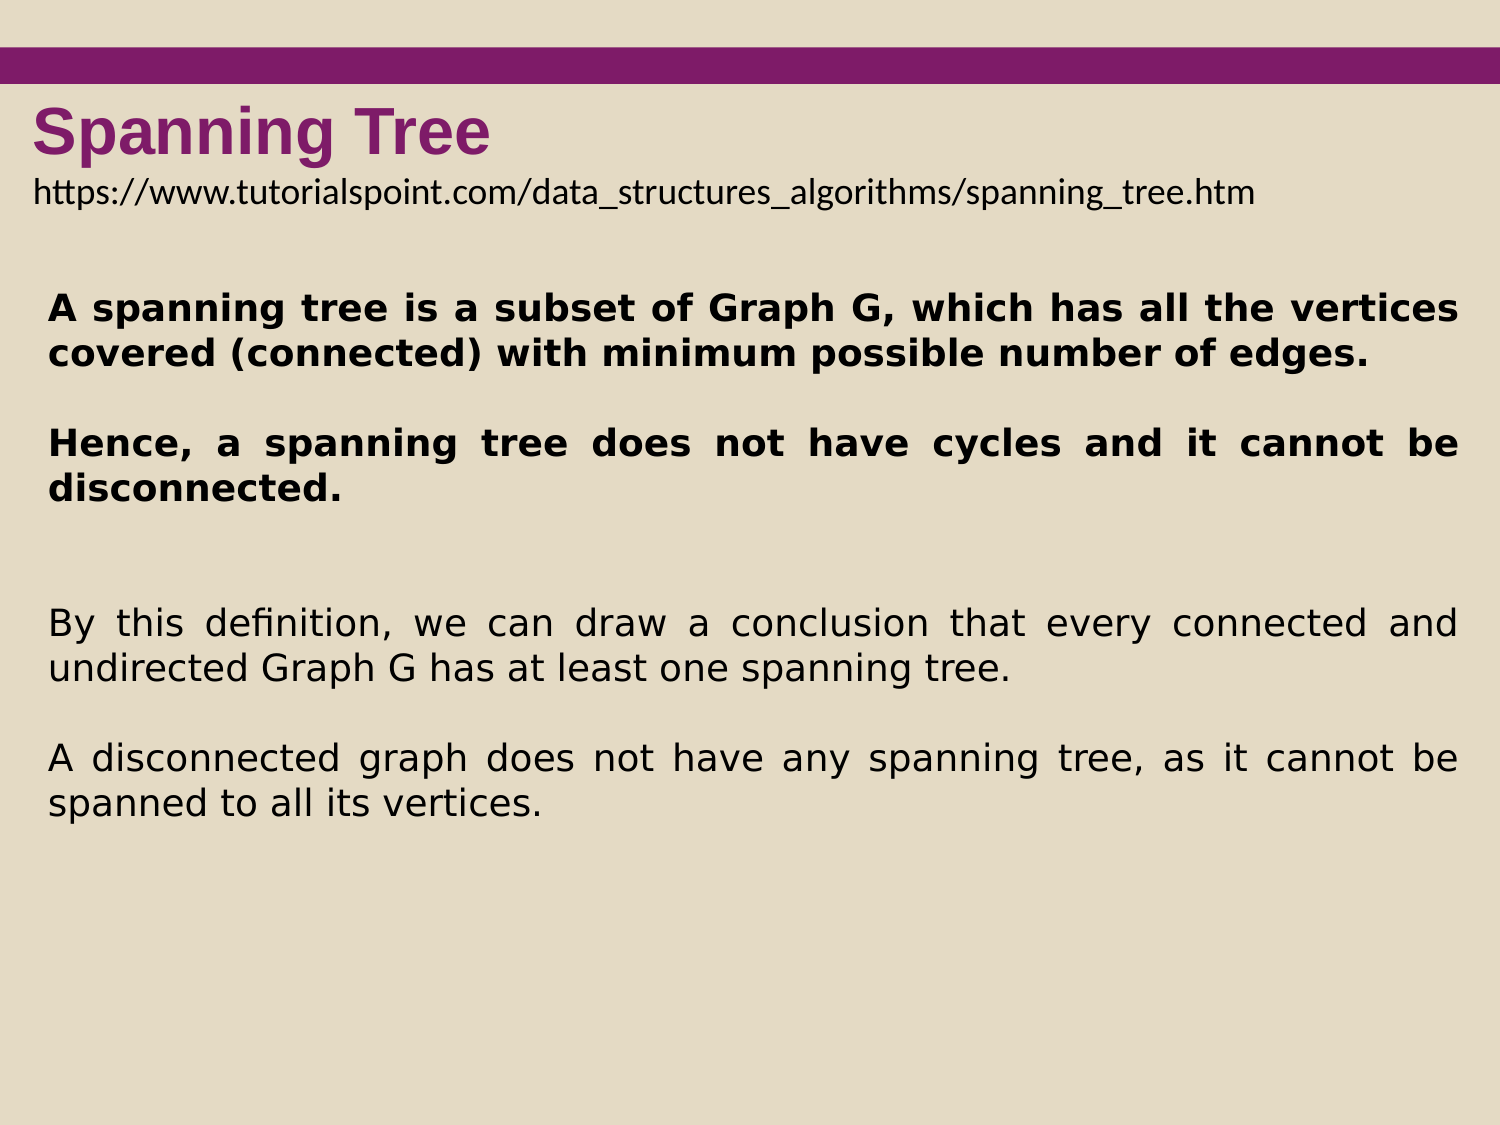

Spanning Tree
https://www.tutorialspoint.com/data_structures_algorithms/spanning_tree.htm

A spanning tree is a subset of Graph G, which has all the vertices covered (connected) with minimum possible number of edges.

Hence, a spanning tree does not have cycles and it cannot be disconnected.

By this definition, we can draw a conclusion that every connected and undirected Graph G has at least one spanning tree.

A disconnected graph does not have any spanning tree, as it cannot be spanned to all its vertices.